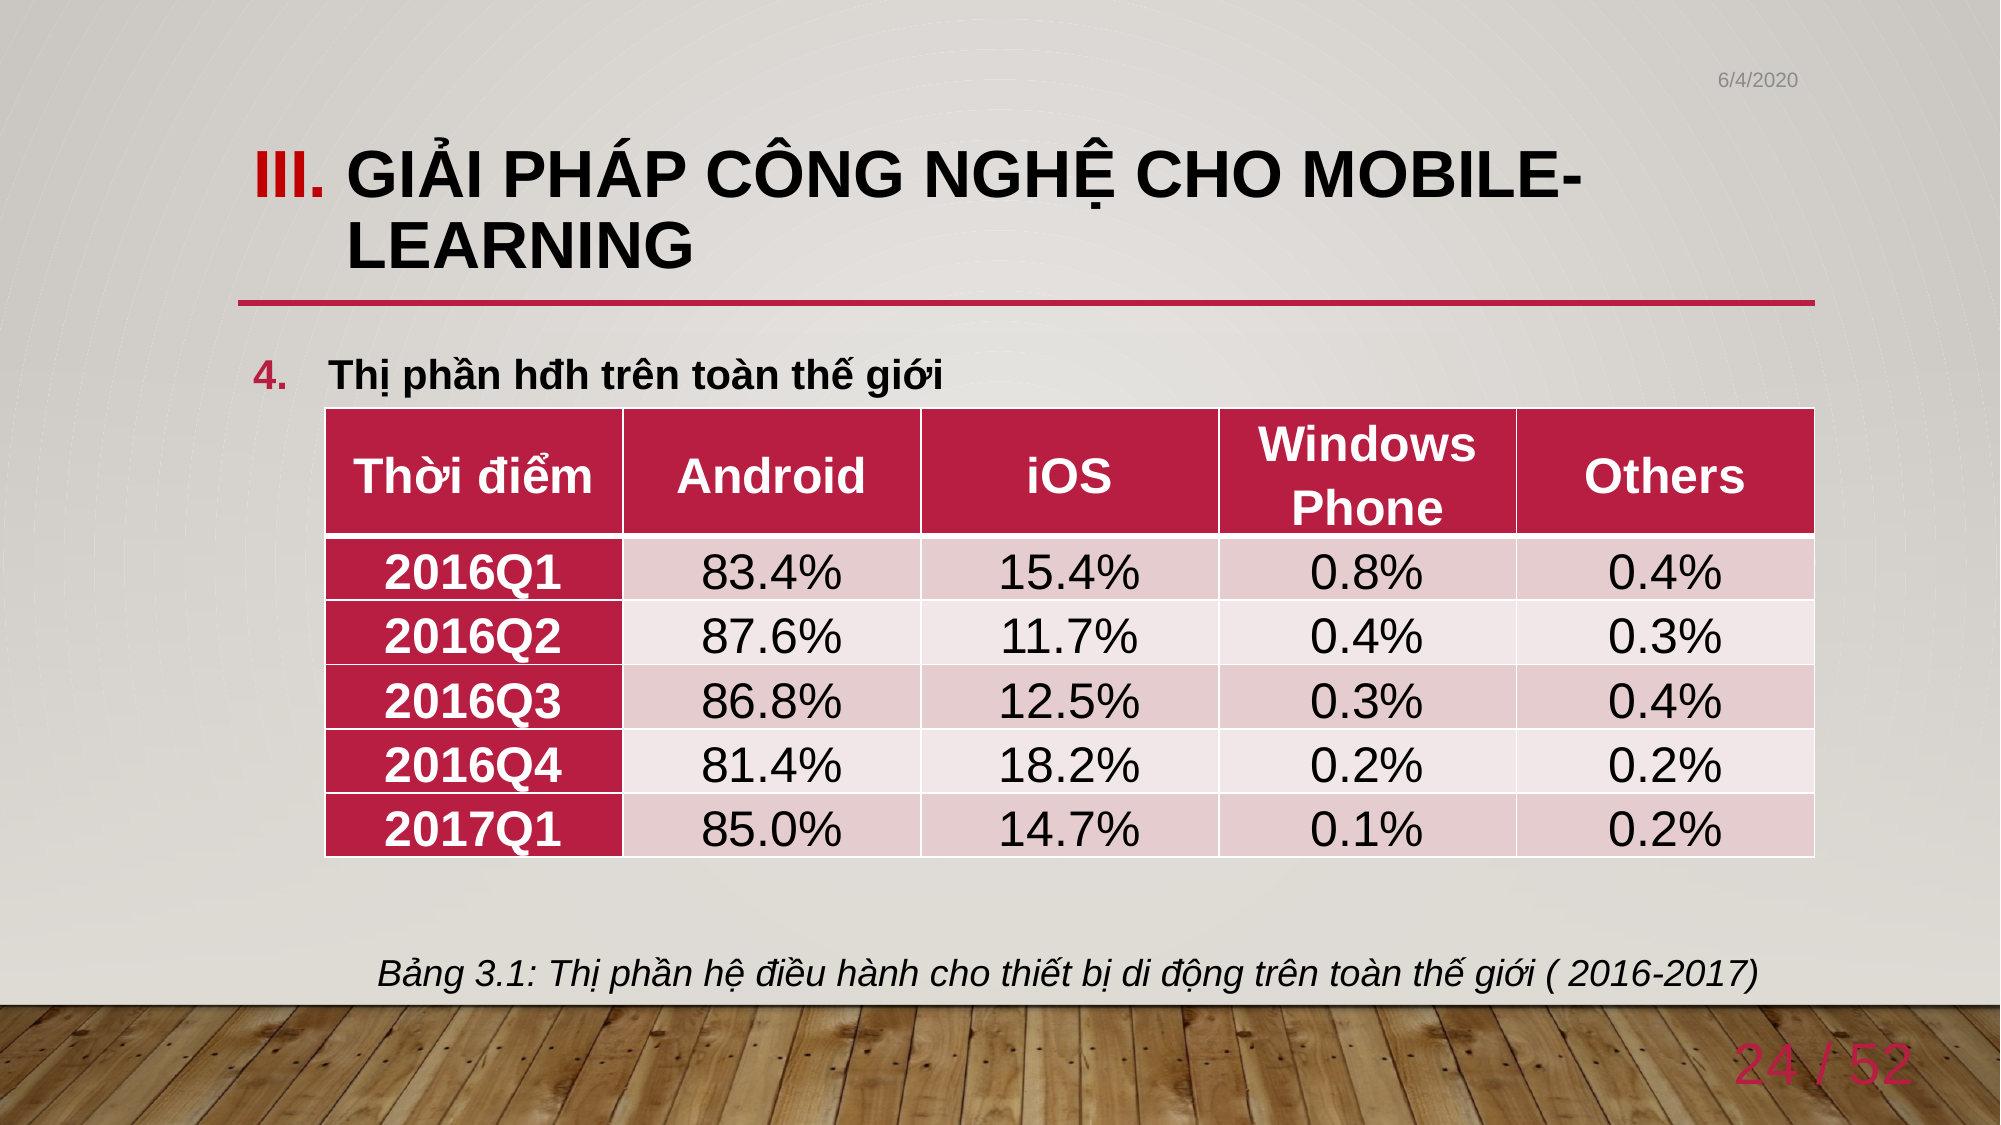

6/4/2020
# Giải pháp công nghệ cho Mobile-Learning
Thị phần hđh trên toàn thế giới

| Thời điểm | Android | iOS | Windows Phone | Others |
| --- | --- | --- | --- | --- |
| 2016Q1 | 83.4% | 15.4% | 0.8% | 0.4% |
| 2016Q2 | 87.6% | 11.7% | 0.4% | 0.3% |
| 2016Q3 | 86.8% | 12.5% | 0.3% | 0.4% |
| 2016Q4 | 81.4% | 18.2% | 0.2% | 0.2% |
| 2017Q1 | 85.0% | 14.7% | 0.1% | 0.2% |
Bảng 3.1: Thị phần hệ điều hành cho thiết bị di động trên toàn thế giới ( 2016-2017)

24